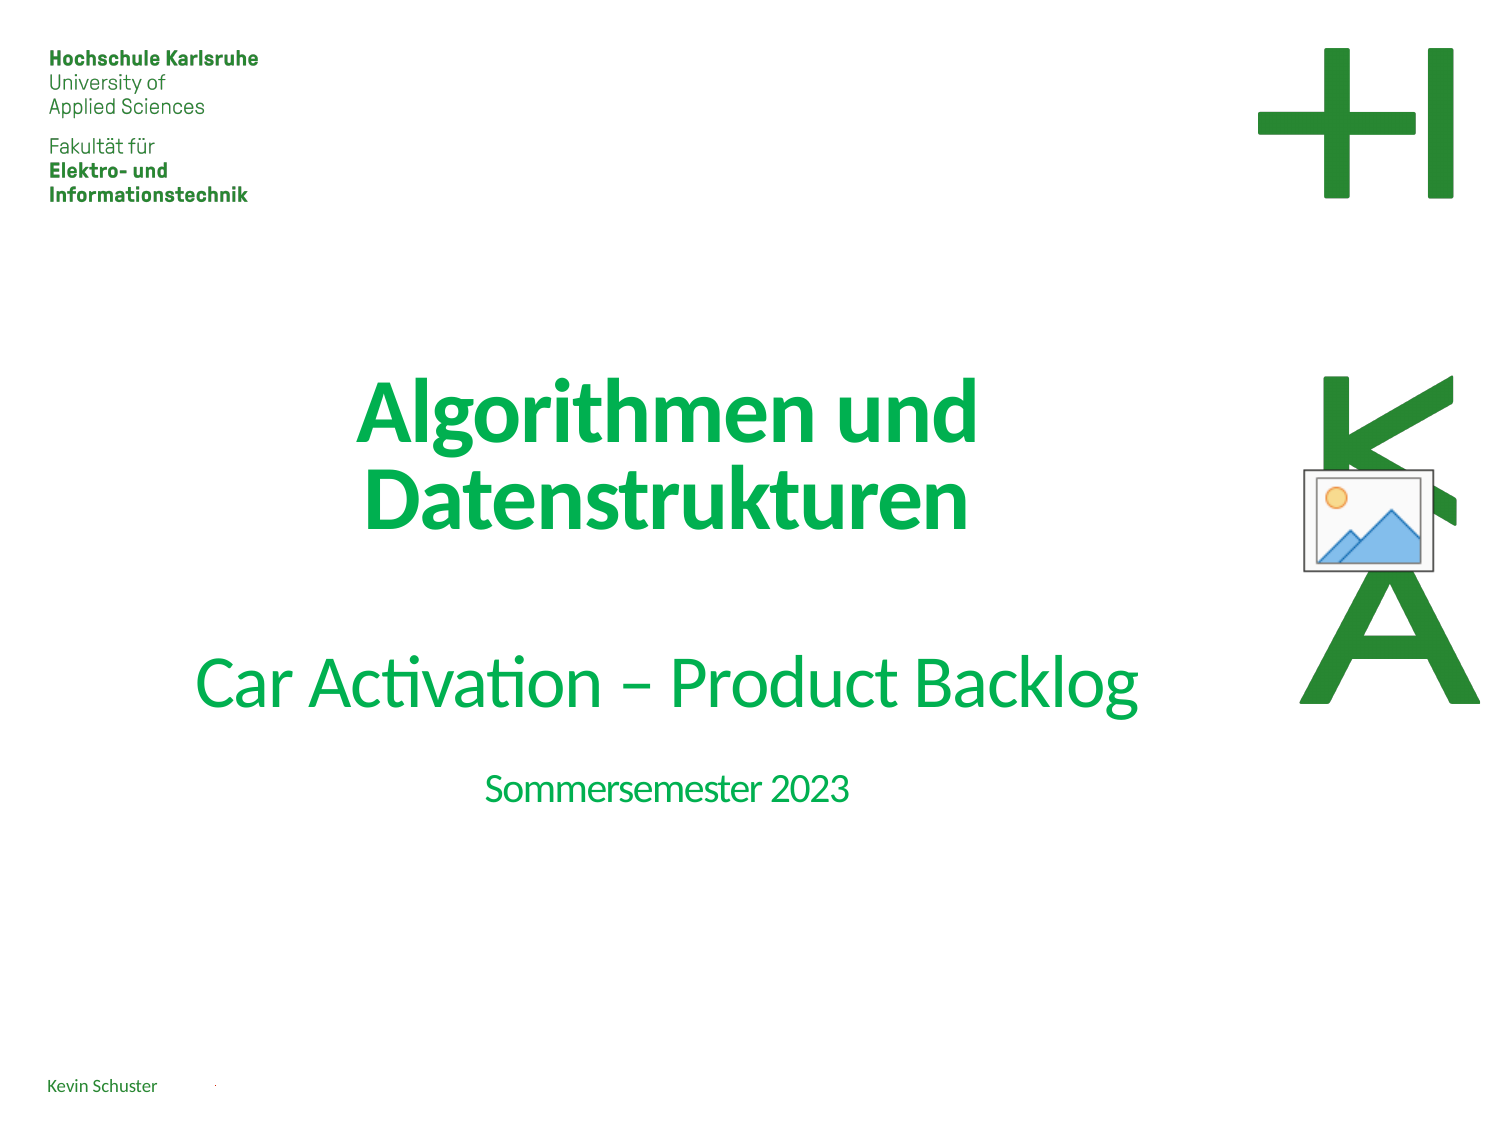

Algorithmen und Datenstrukturen

Car Activation – Product Backlog
Sommersemester 2023
Kevin Schuster